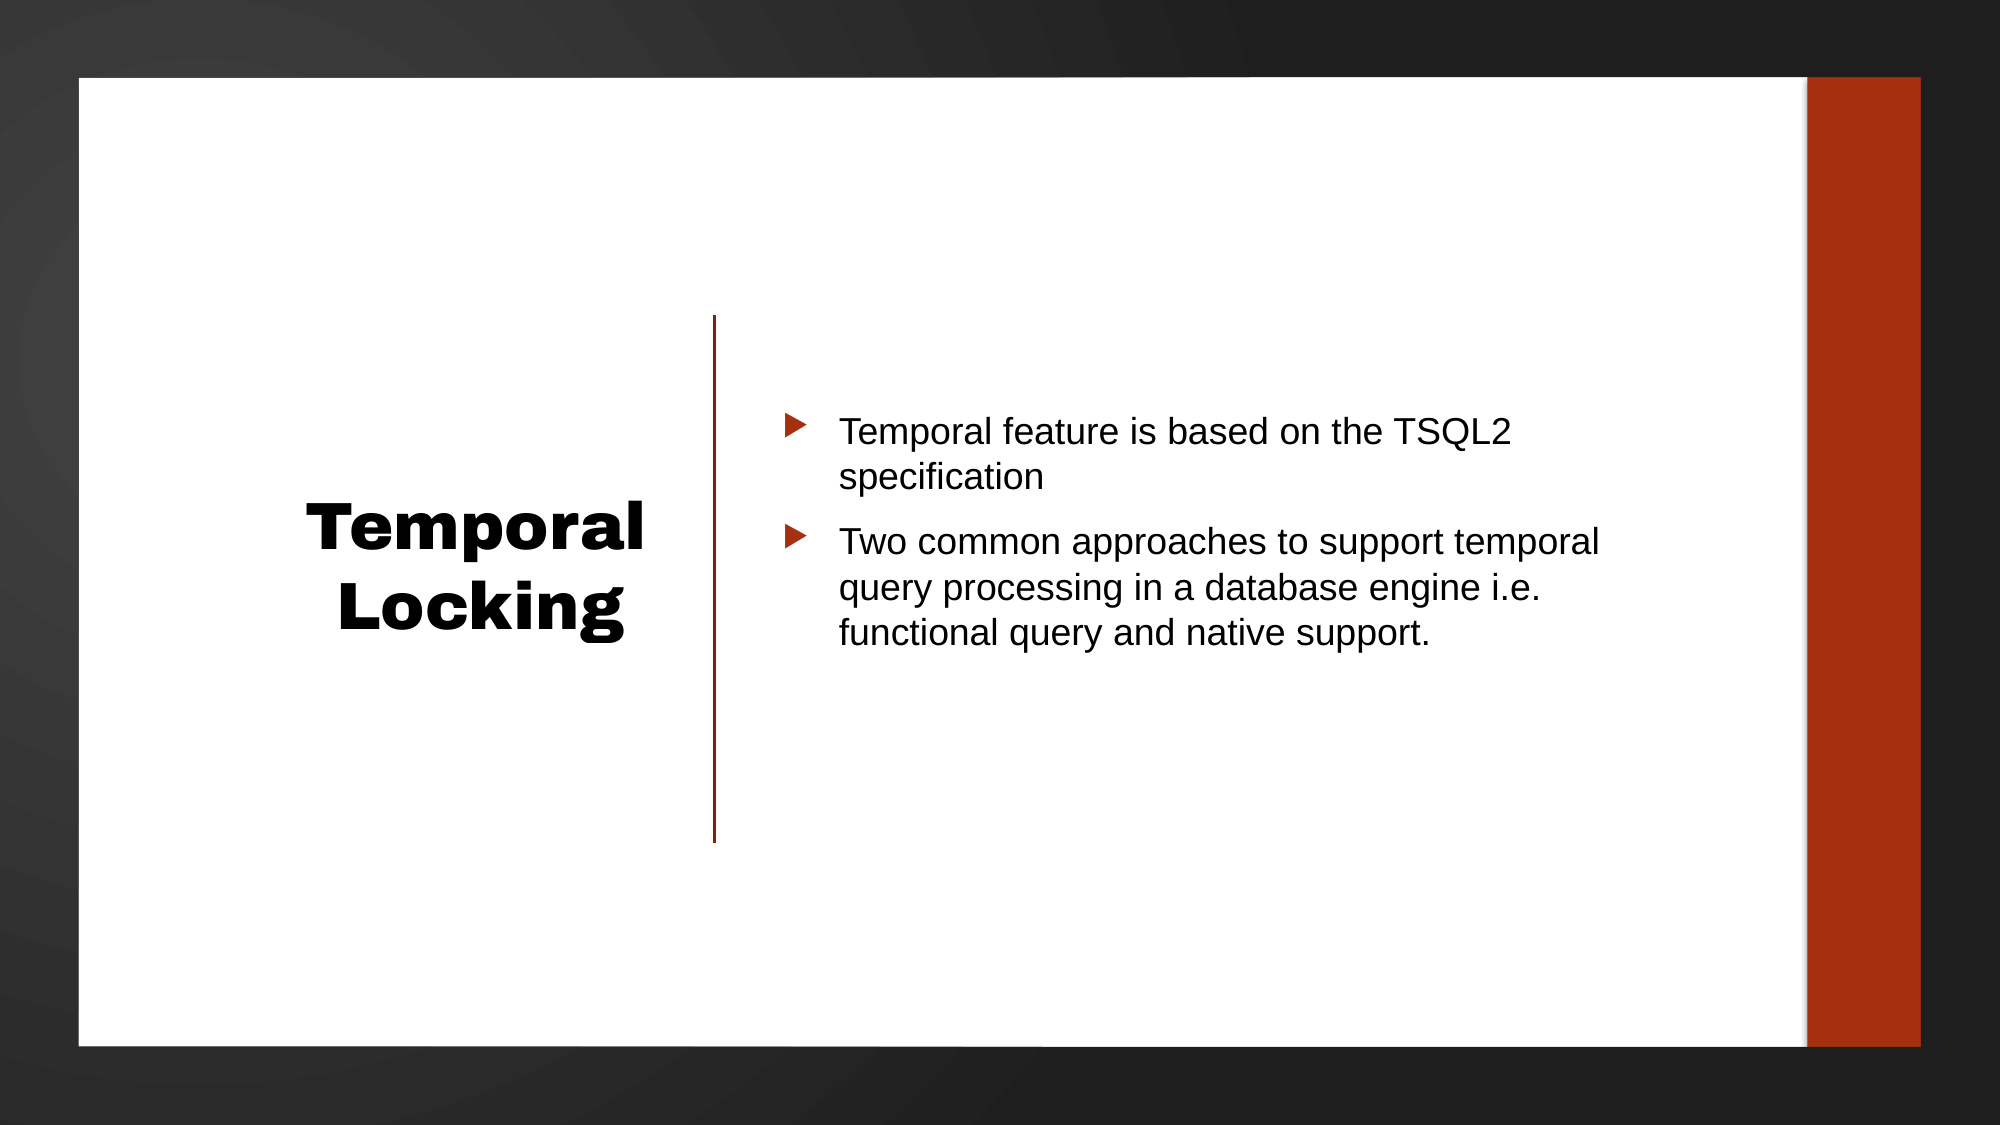

Temporal feature is based on the TSQL2 specification
Two common approaches to support temporal query processing in a database engine i.e. functional query and native support.

# Temporal Locking